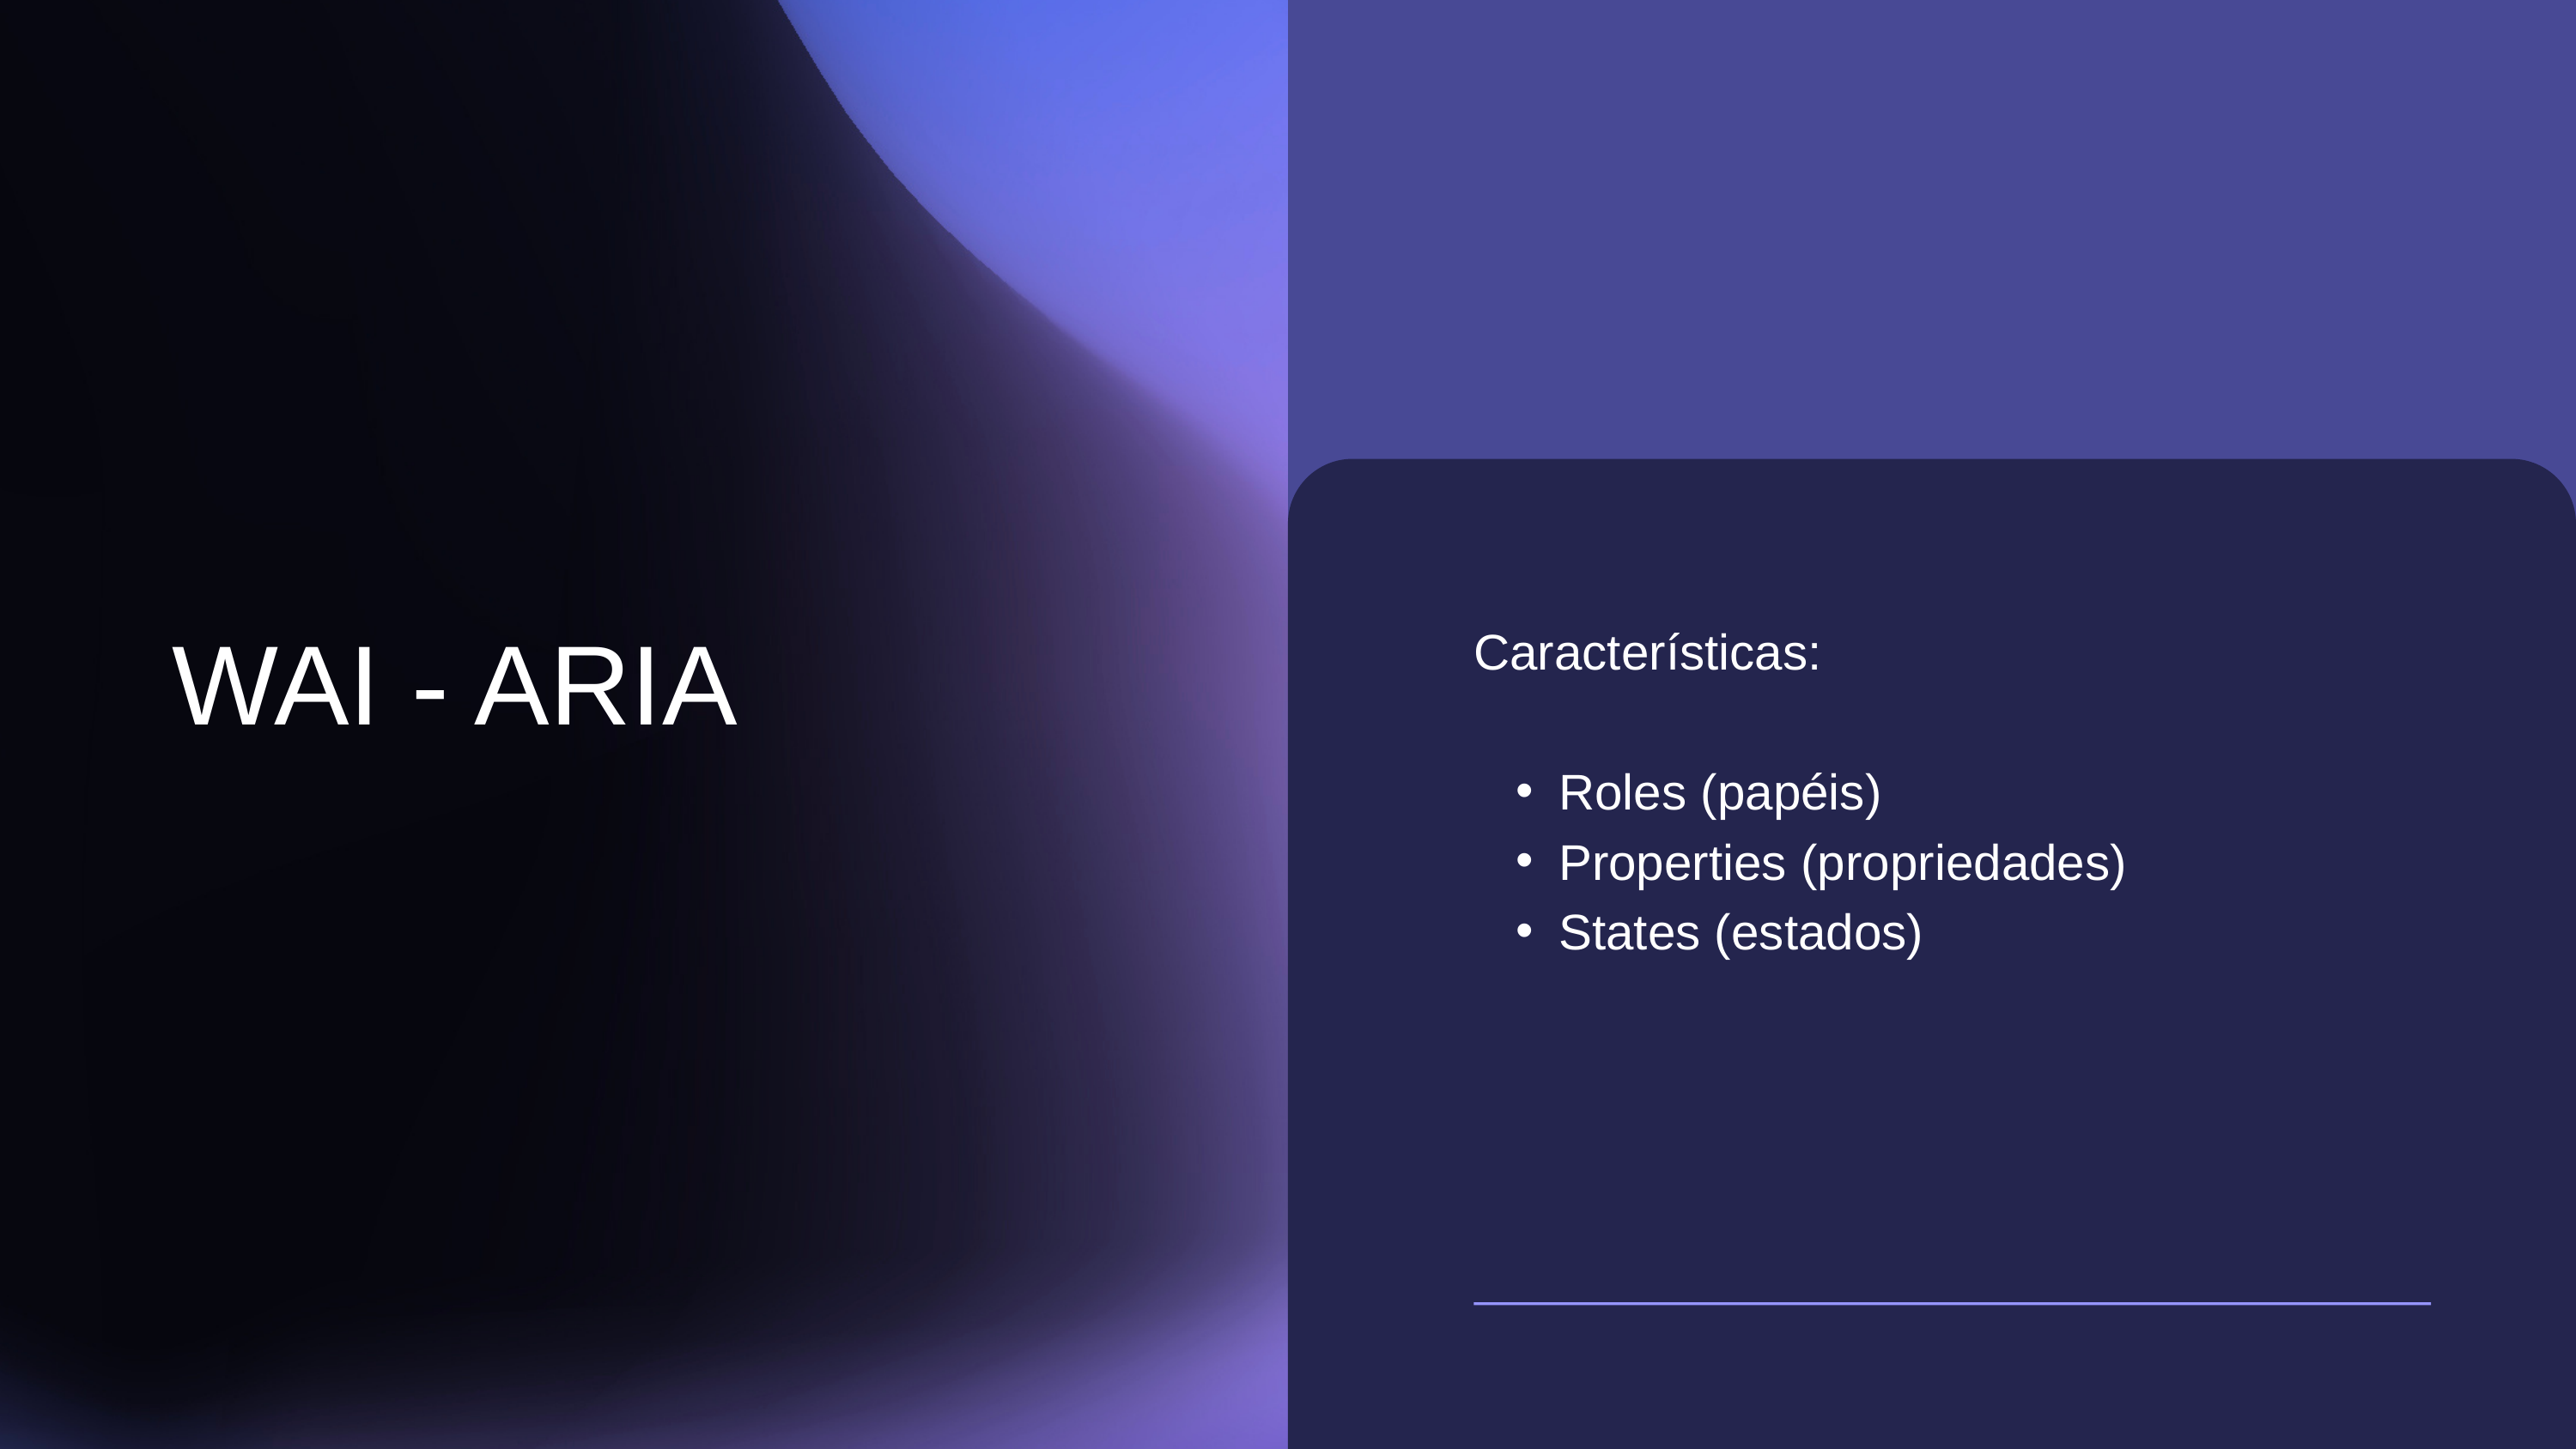

Características:

Roles (papéis)
Properties (propriedades)
States (estados)
WAI - ARIA